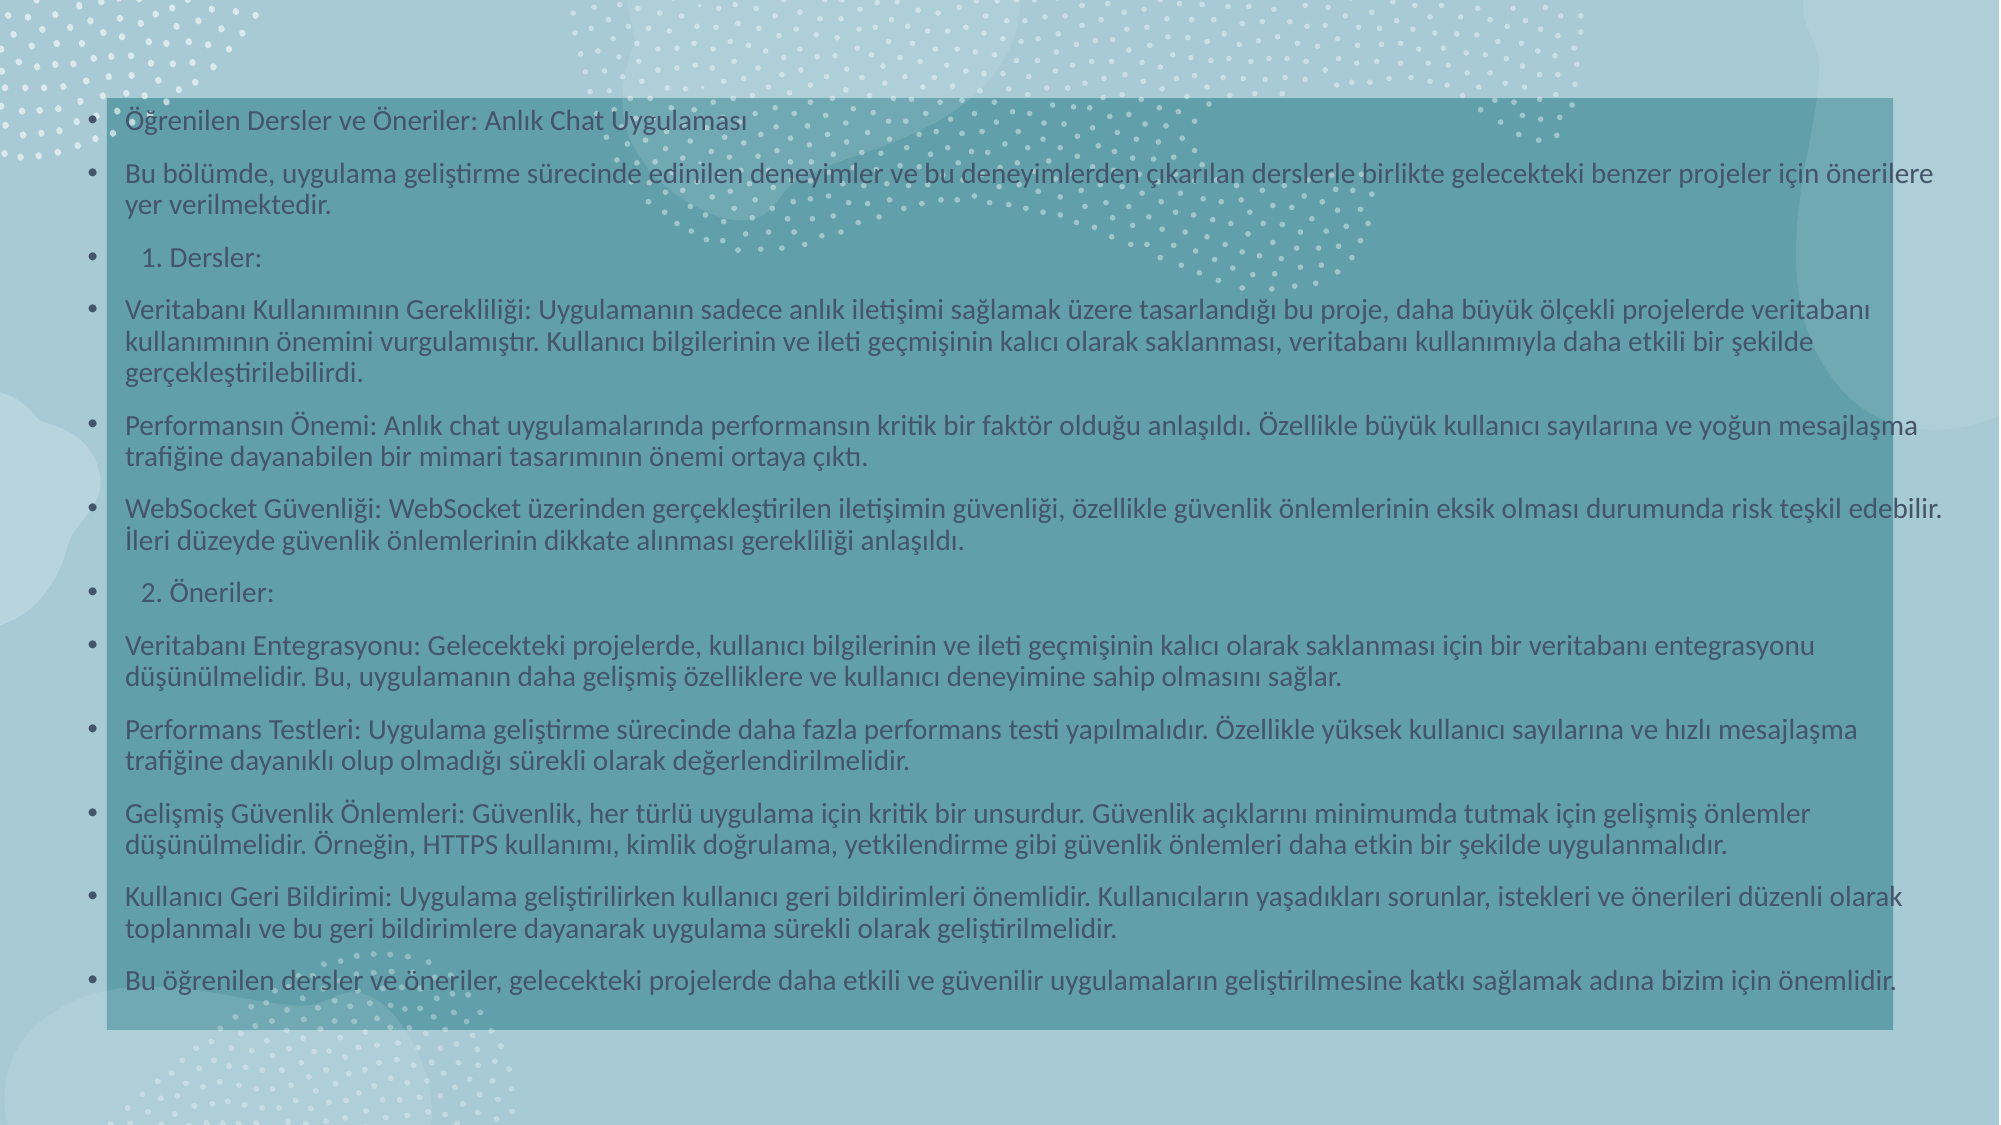

Öğrenilen Dersler ve Öneriler: Anlık Chat Uygulaması
Bu bölümde, uygulama geliştirme sürecinde edinilen deneyimler ve bu deneyimlerden çıkarılan derslerle birlikte gelecekteki benzer projeler için önerilere yer verilmektedir.
 1.⁠ ⁠Dersler:
Veritabanı Kullanımının Gerekliliği: Uygulamanın sadece anlık iletişimi sağlamak üzere tasarlandığı bu proje, daha büyük ölçekli projelerde veritabanı kullanımının önemini vurgulamıştır. Kullanıcı bilgilerinin ve ileti geçmişinin kalıcı olarak saklanması, veritabanı kullanımıyla daha etkili bir şekilde gerçekleştirilebilirdi.
Performansın Önemi: Anlık chat uygulamalarında performansın kritik bir faktör olduğu anlaşıldı. Özellikle büyük kullanıcı sayılarına ve yoğun mesajlaşma trafiğine dayanabilen bir mimari tasarımının önemi ortaya çıktı.
WebSocket Güvenliği: WebSocket üzerinden gerçekleştirilen iletişimin güvenliği, özellikle güvenlik önlemlerinin eksik olması durumunda risk teşkil edebilir. İleri düzeyde güvenlik önlemlerinin dikkate alınması gerekliliği anlaşıldı.
 2.⁠ ⁠Öneriler:
Veritabanı Entegrasyonu: Gelecekteki projelerde, kullanıcı bilgilerinin ve ileti geçmişinin kalıcı olarak saklanması için bir veritabanı entegrasyonu düşünülmelidir. Bu, uygulamanın daha gelişmiş özelliklere ve kullanıcı deneyimine sahip olmasını sağlar.
Performans Testleri: Uygulama geliştirme sürecinde daha fazla performans testi yapılmalıdır. Özellikle yüksek kullanıcı sayılarına ve hızlı mesajlaşma trafiğine dayanıklı olup olmadığı sürekli olarak değerlendirilmelidir.
Gelişmiş Güvenlik Önlemleri: Güvenlik, her türlü uygulama için kritik bir unsurdur. Güvenlik açıklarını minimumda tutmak için gelişmiş önlemler düşünülmelidir. Örneğin, HTTPS kullanımı, kimlik doğrulama, yetkilendirme gibi güvenlik önlemleri daha etkin bir şekilde uygulanmalıdır.
Kullanıcı Geri Bildirimi: Uygulama geliştirilirken kullanıcı geri bildirimleri önemlidir. Kullanıcıların yaşadıkları sorunlar, istekleri ve önerileri düzenli olarak toplanmalı ve bu geri bildirimlere dayanarak uygulama sürekli olarak geliştirilmelidir.
Bu öğrenilen dersler ve öneriler, gelecekteki projelerde daha etkili ve güvenilir uygulamaların geliştirilmesine katkı sağlamak adına bizim için önemlidir.